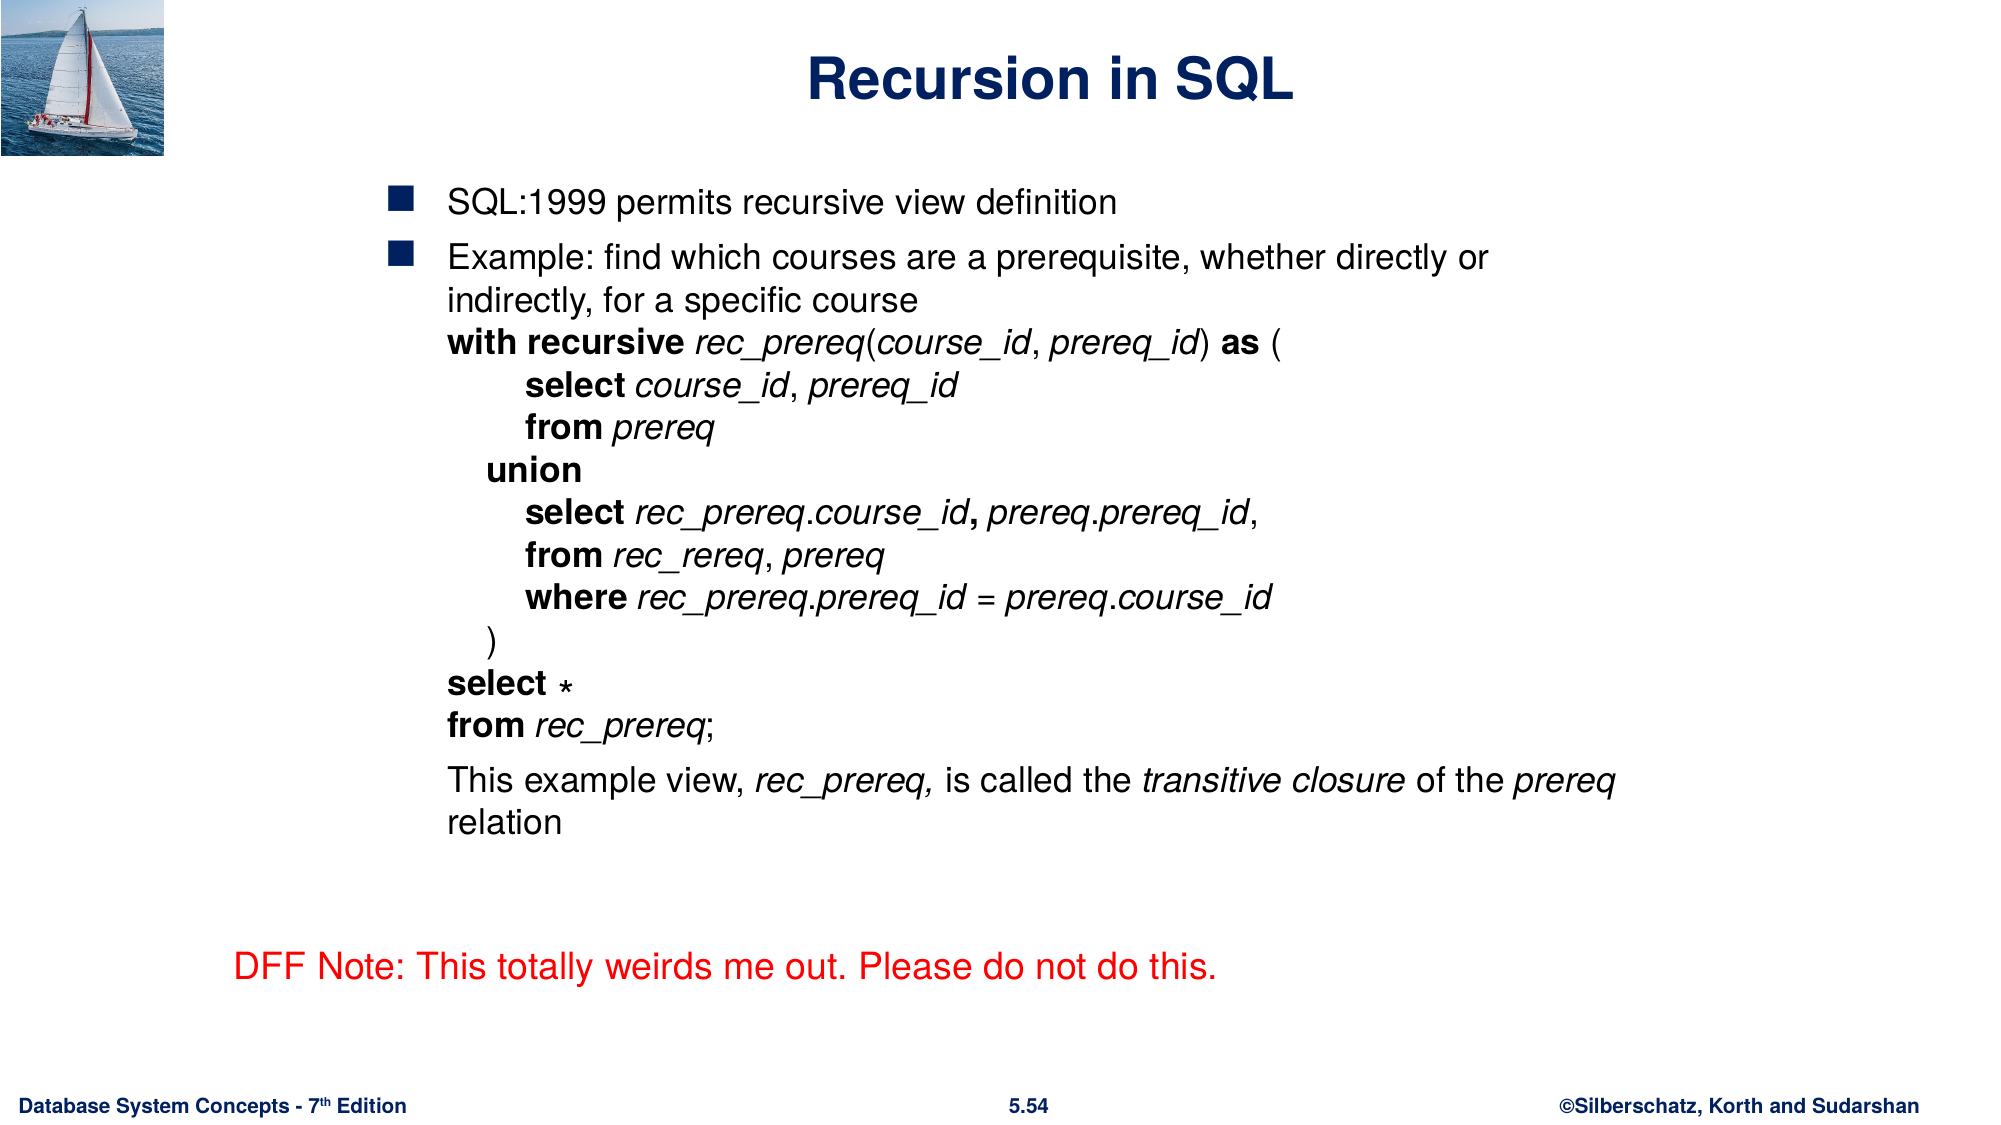

# Recursion in SQL
SQL:1999 permits recursive view definition
Example: find which courses are a prerequisite, whether directly or indirectly, for a specific course
with recursive rec_prereq(course_id, prereq_id) as (
        select course_id, prereq_id
        from prereq
    union
        select rec_prereq.course_id, prereq.prereq_id,
        from rec_rereq, prereq
        where rec_prereq.prereq_id = prereq.course_id
    )
select ∗
from rec_prereq;
	This example view, rec_prereq, is called the transitive closure of the prereq relation
DFF Note: This totally weirds me out. Please do not do this.